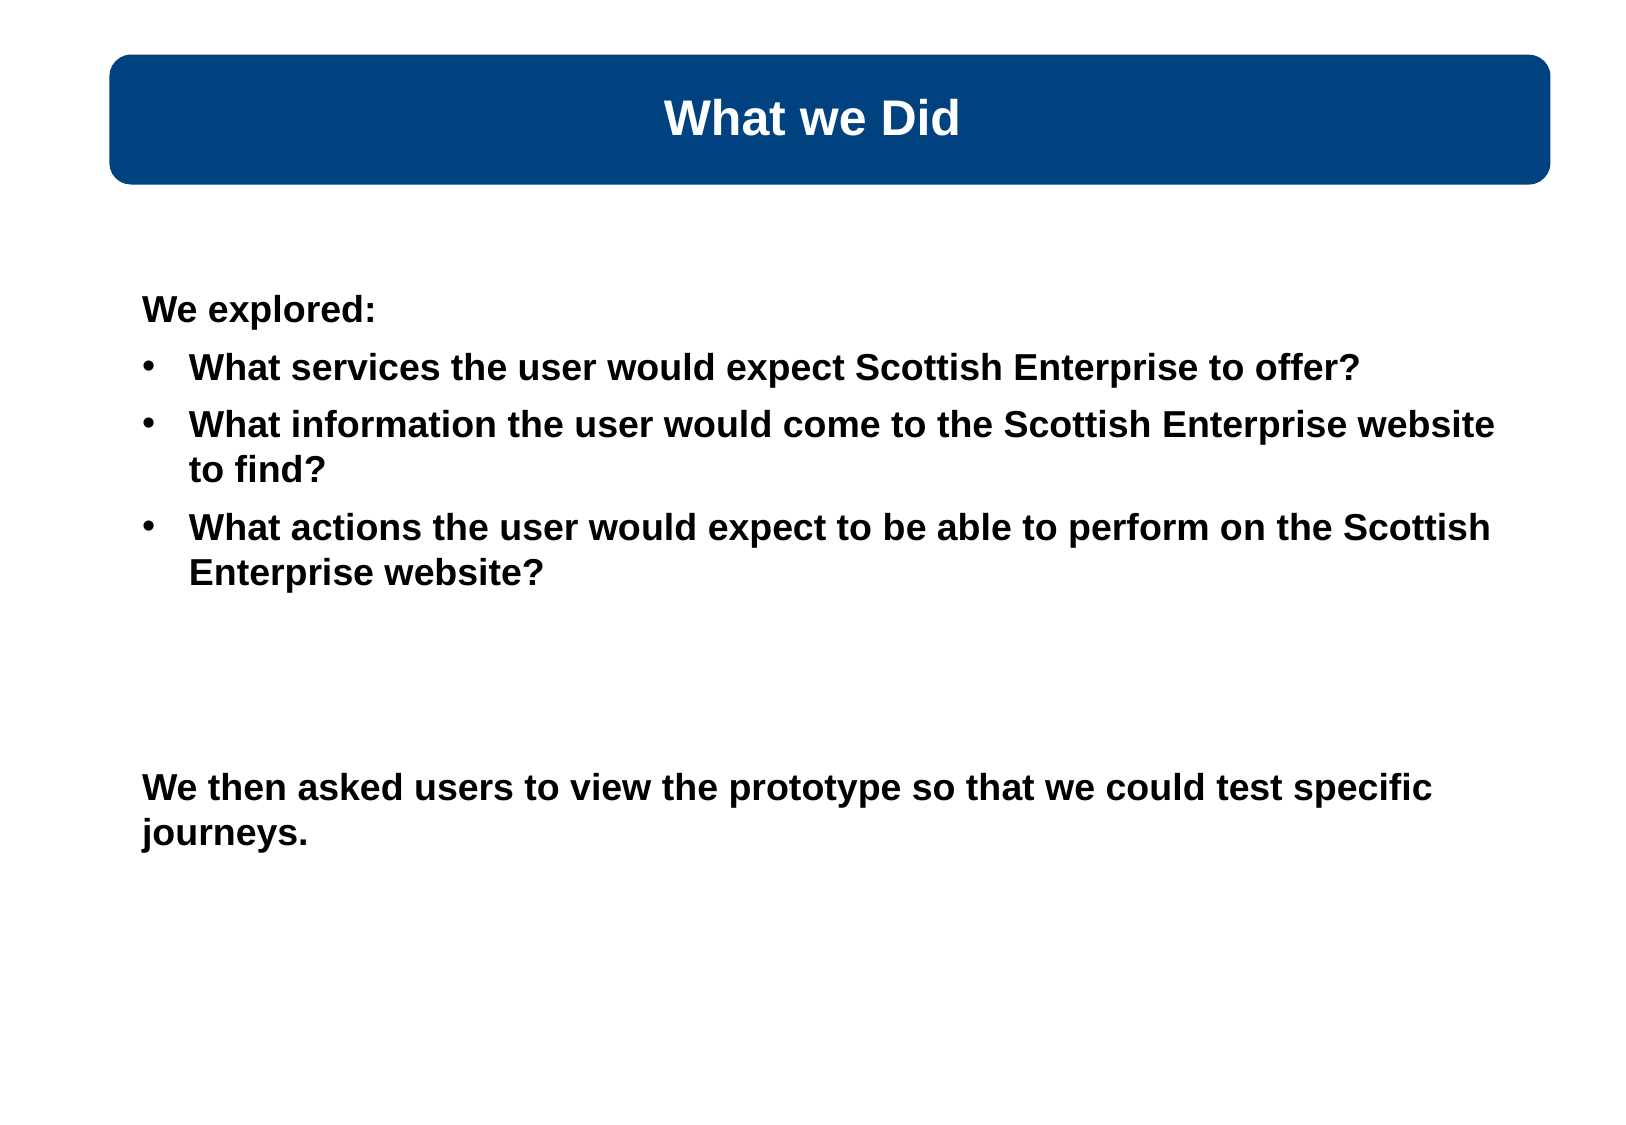

What we Did

We explored:
What services the user would expect Scottish Enterprise to offer?
What information the user would come to the Scottish Enterprise website to find?
What actions the user would expect to be able to perform on the Scottish Enterprise website?

We then asked users to view the prototype so that we could test specific journeys.